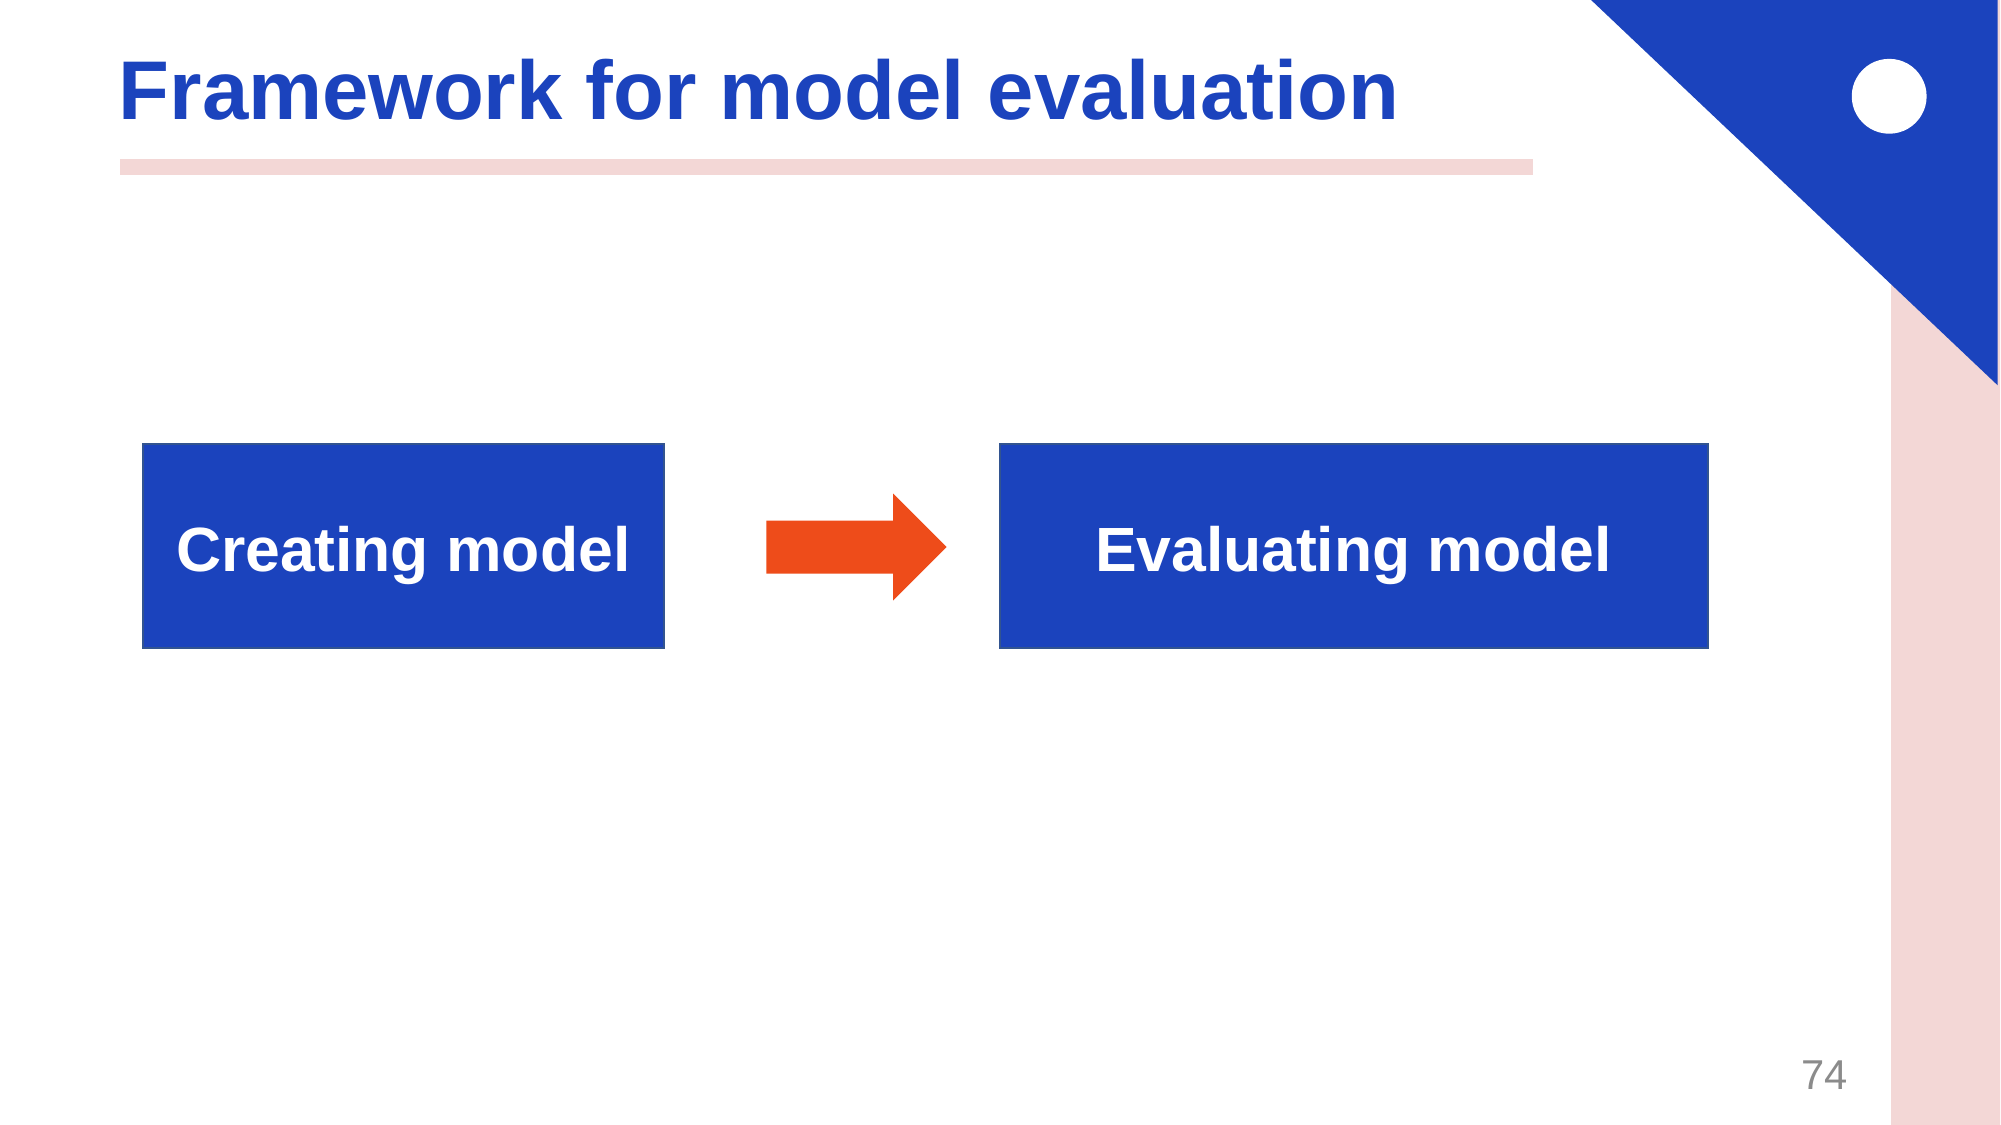

# Framework for model evaluation
Creating model
Evaluating model

74